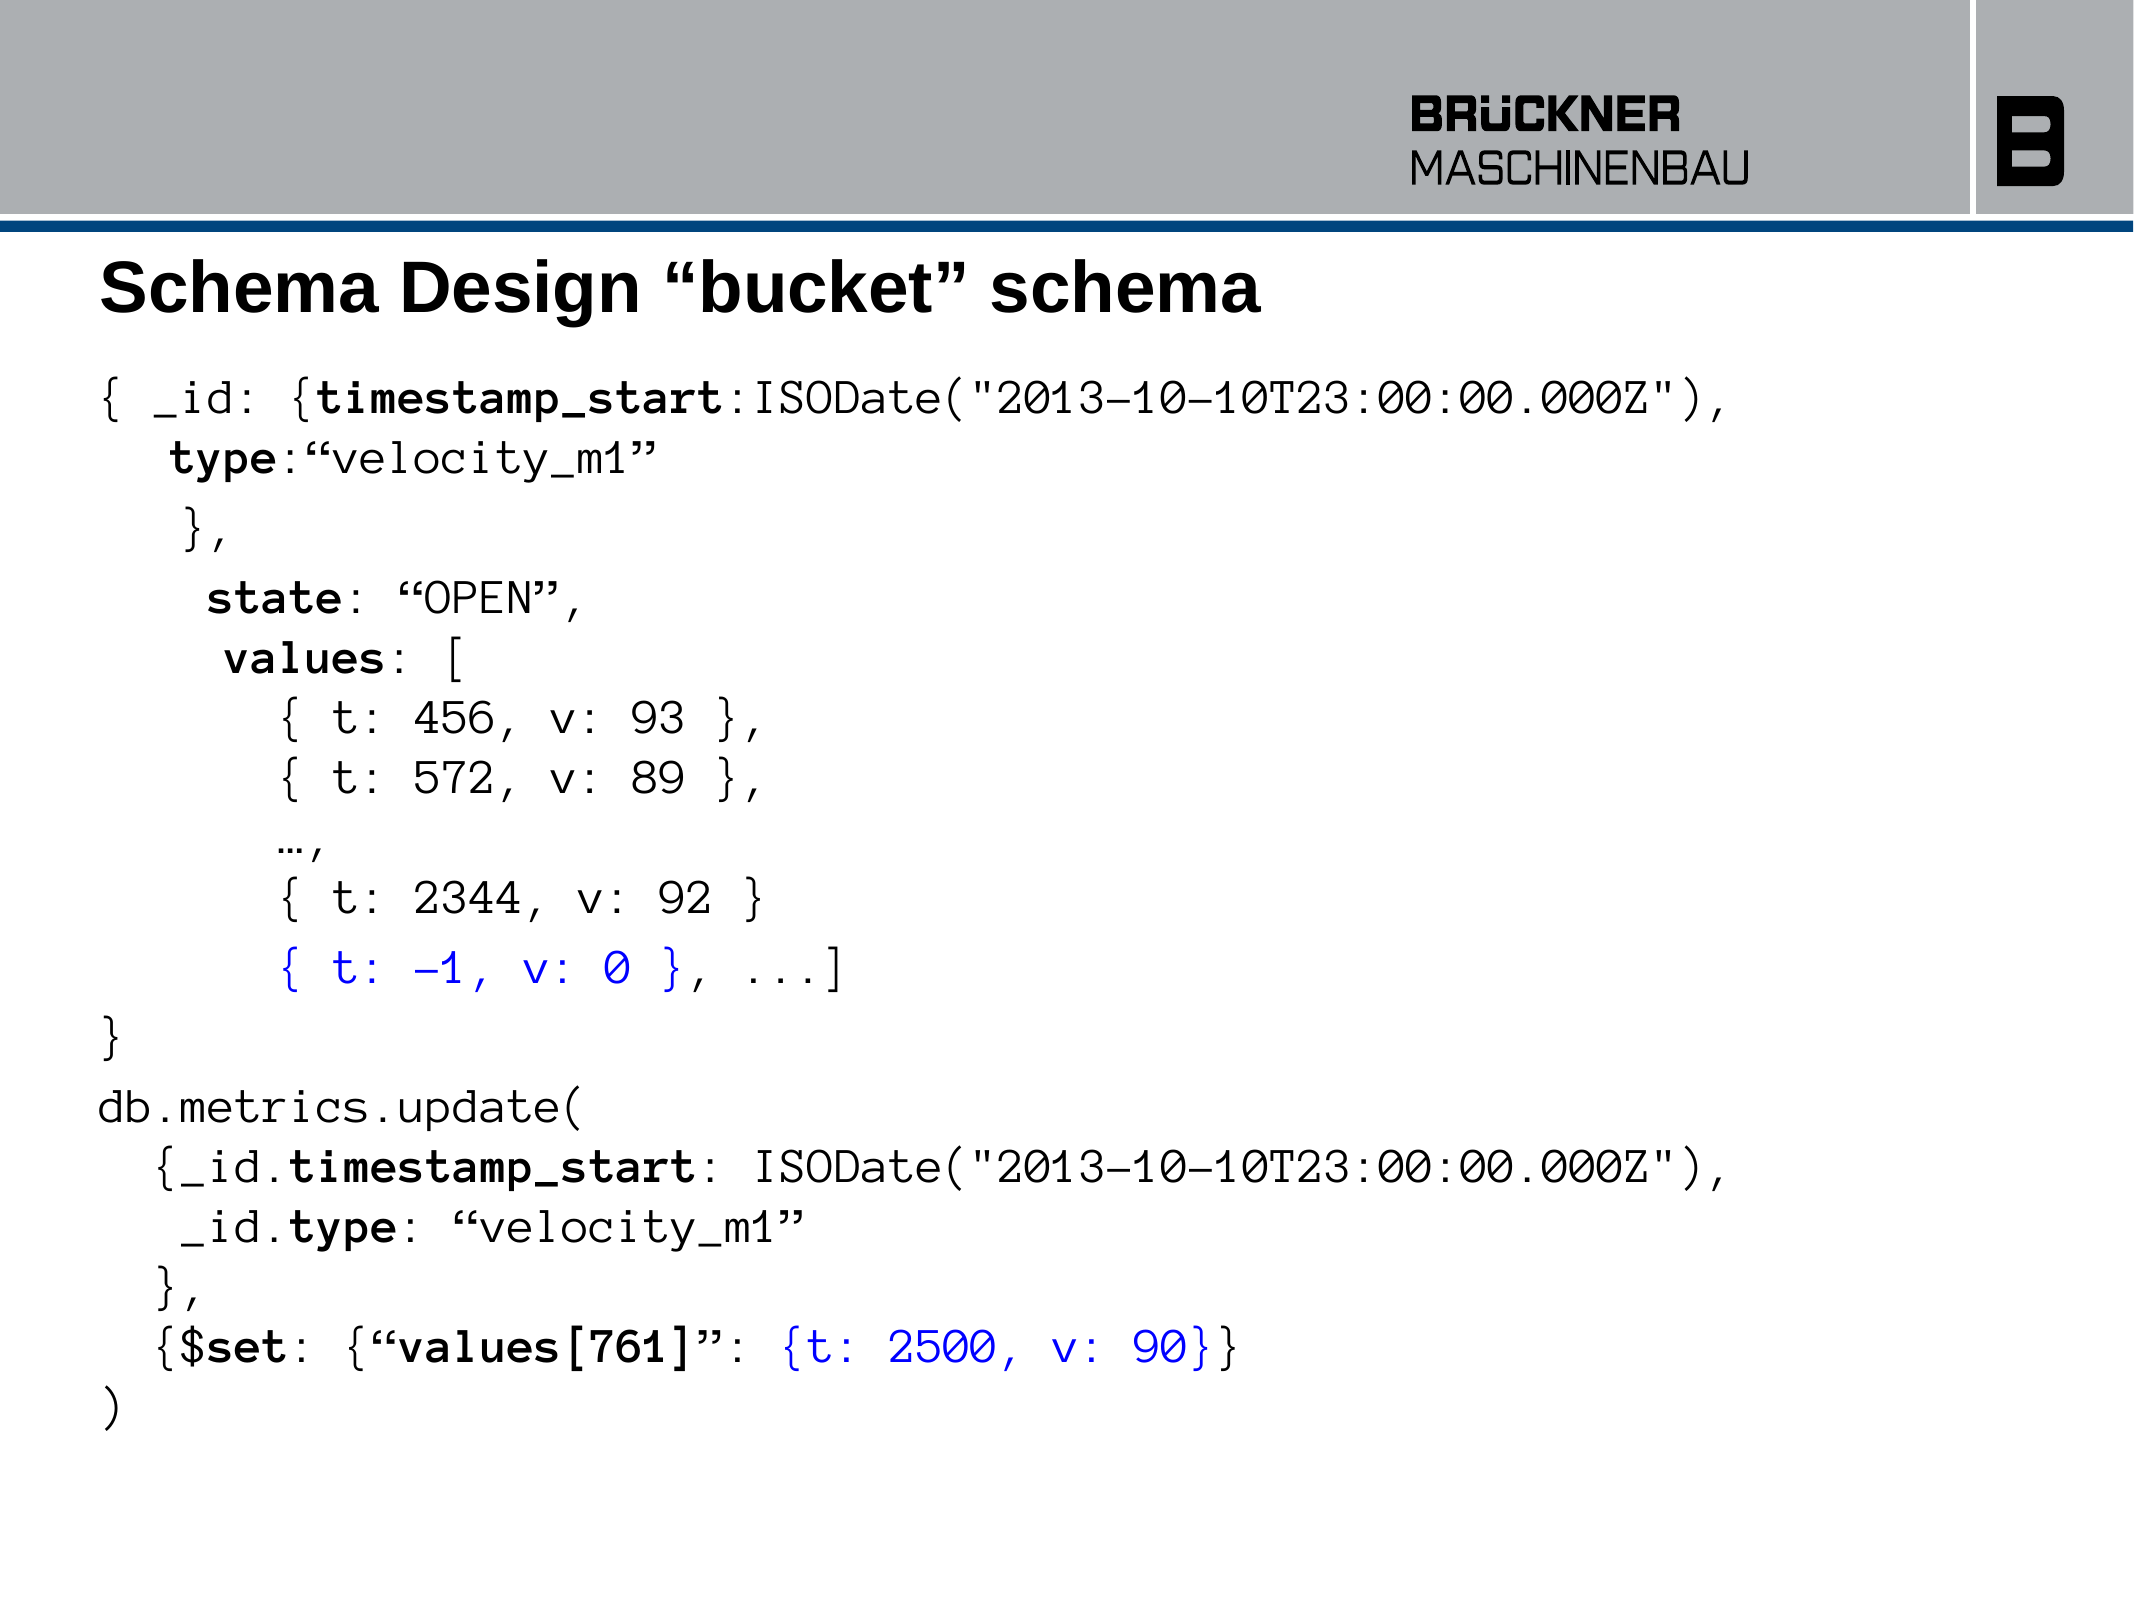

# Schema Design “bucket” schema
{ _id: {timestamp_start:ISODate("2013-10-10T23:00:00.000Z"), type:“velocity_m1”
   },
    state: “OPEN”,
  values: [
    { t: 456, v: 93 },
    { t: 572, v: 89 },
    …,
    { t: 2344, v: 92 }
 	    { t: -1, v: 0 }, ...]
}
db.metrics.update(
  {_id.timestamp_start: ISODate("2013-10-10T23:00:00.000Z"),
   _id.type: “velocity_m1”
  },
  {$set: {“values[761]”: {t: 2500, v: 90}}
)